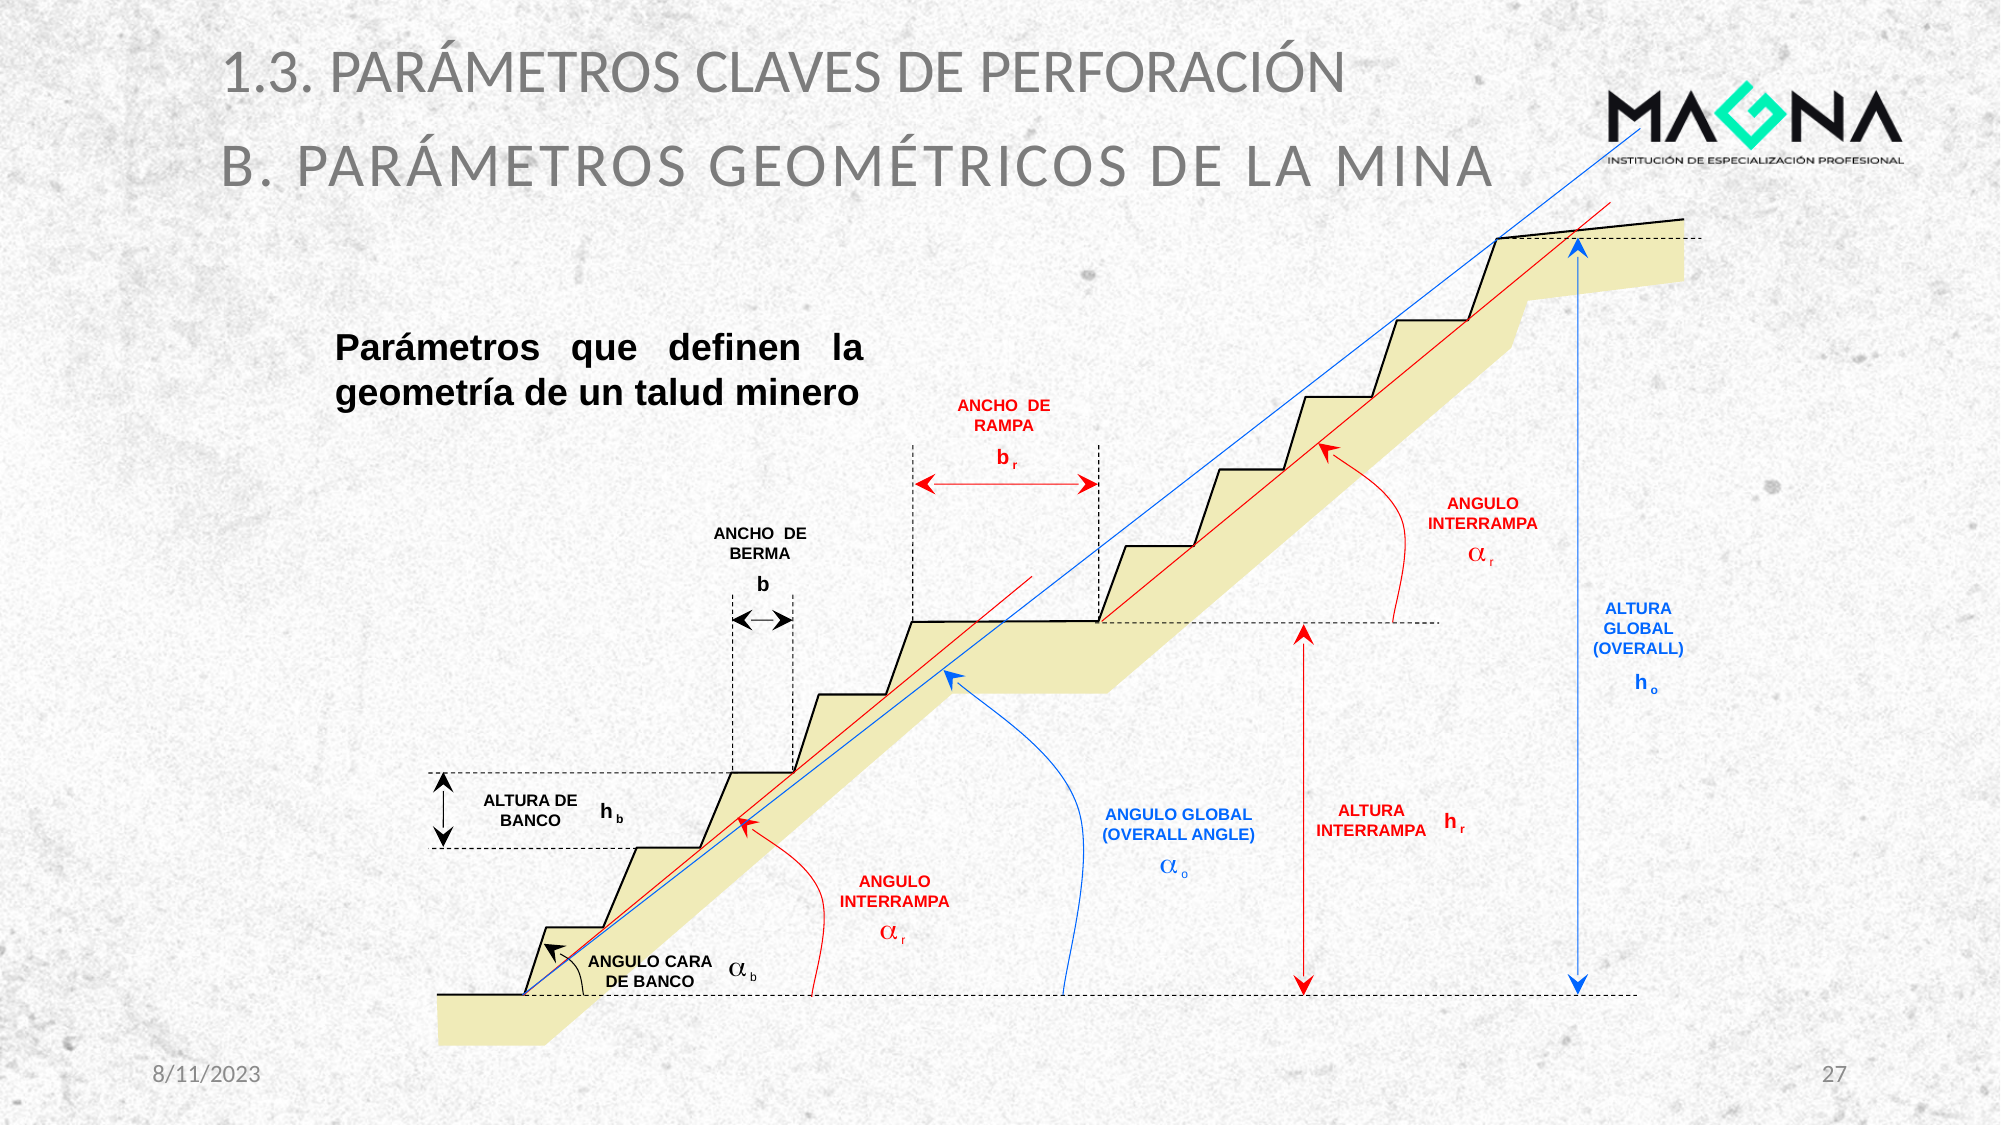

# 1.3. PARÁMETROS CLAVES DE PERFORACIÓN
b. Parámetros geométricos de la mina

ANCHO  DE RAMPA
b r

ANGULO INTERRAMPA
ANCHO  DE BERMA
α r
b

ALTURA
GLOBAL
(OVERALL)

h o

ALTURA DE BANCO
h b
ALTURA INTERRAMPA
ANGULO GLOBAL
(OVERALL ANGLE)
h r

α o

ANGULO INTERRAMPA
α r
α b

ANGULO CARA DE BANCO

Parámetros que definen la geometría de un talud minero
8/11/2023
27